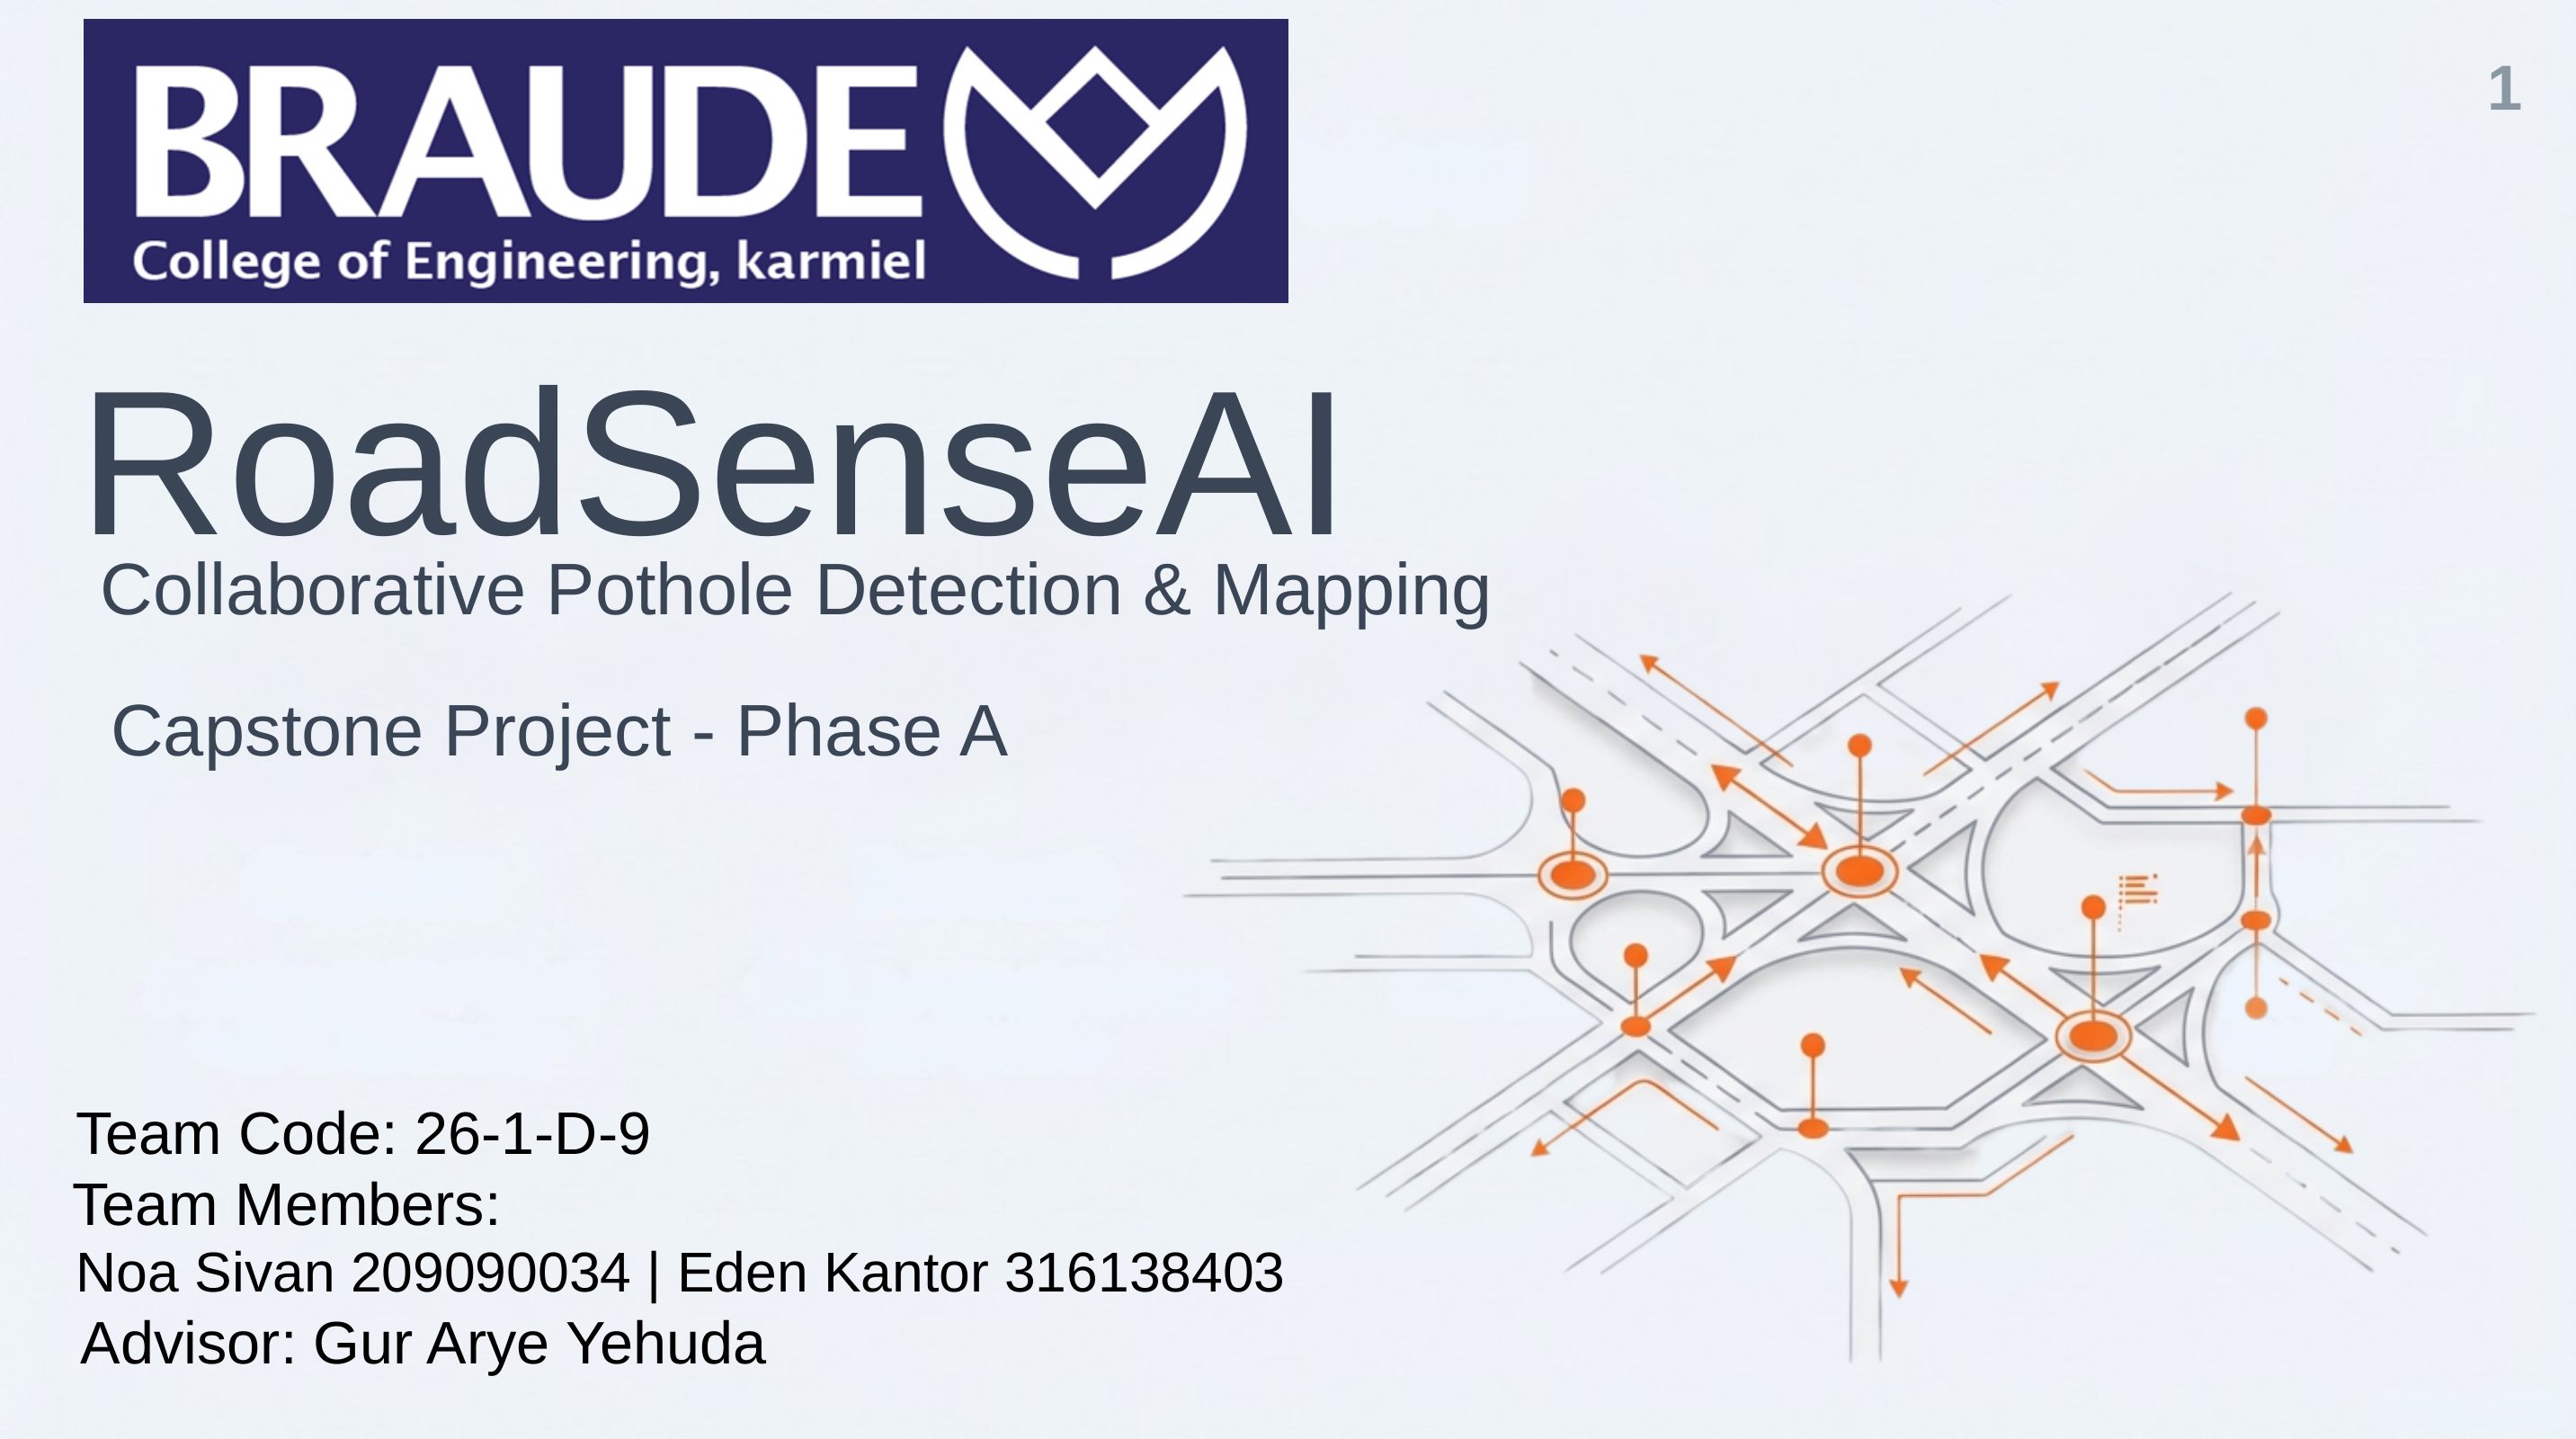

1
RoadSenseAI
Collaborative Pothole Detection & Mapping

Capstone Project - Phase A
Team Code: 26-1-D-9
Team Members:
Noa Sivan 209090034 | Eden Kantor 316138403
Advisor: Gur Arye Yehuda